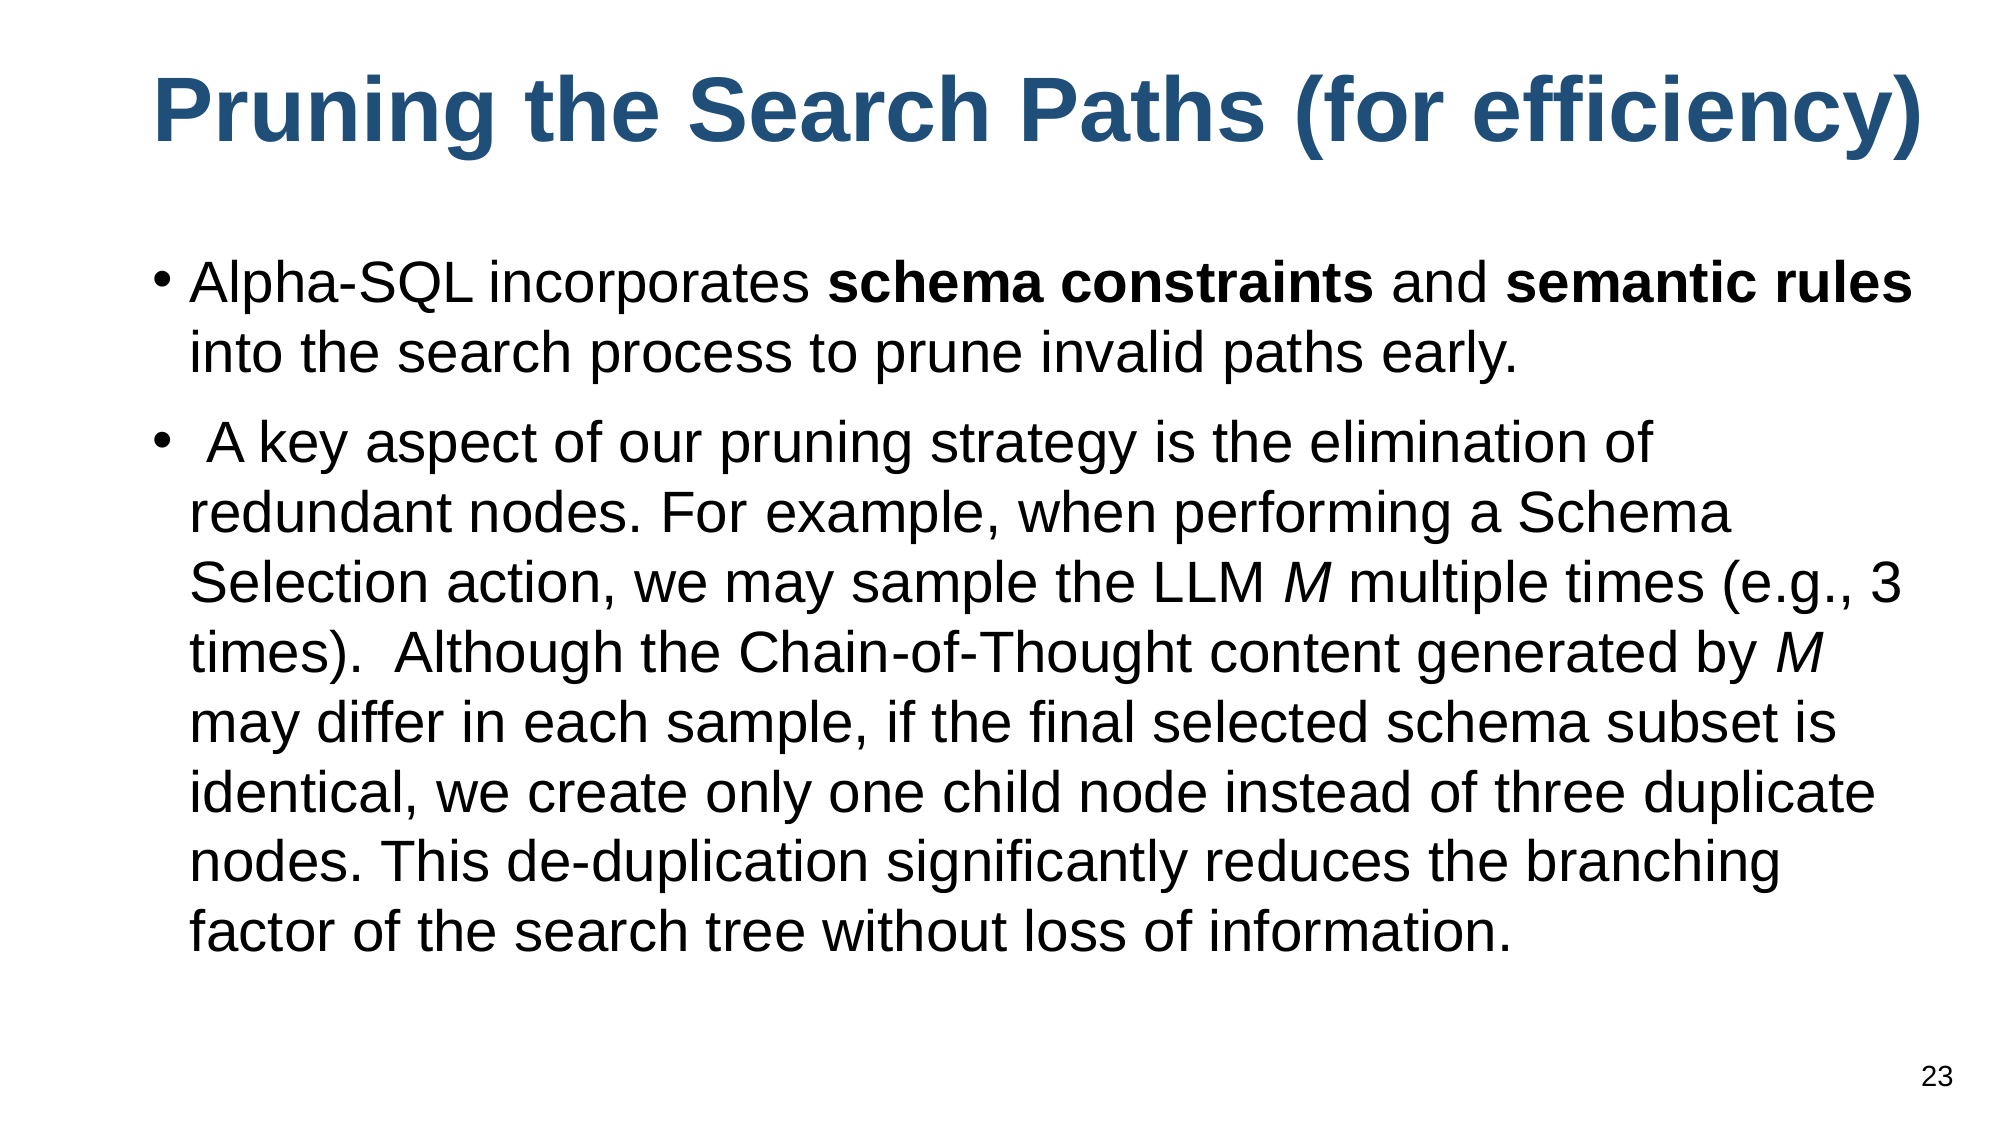

# Pruning the Search Paths (for efficiency)
Alpha-SQL incorporates schema constraints and semantic rules into the search process to prune invalid paths early.
 A key aspect of our pruning strategy is the elimination of redundant nodes. For example, when performing a Schema Selection action, we may sample the LLM M multiple times (e.g., 3 times).  Although the Chain-of-Thought content generated by M may differ in each sample, if the final selected schema subset is identical, we create only one child node instead of three duplicate nodes. This de-duplication significantly reduces the branching factor of the search tree without loss of information.
23